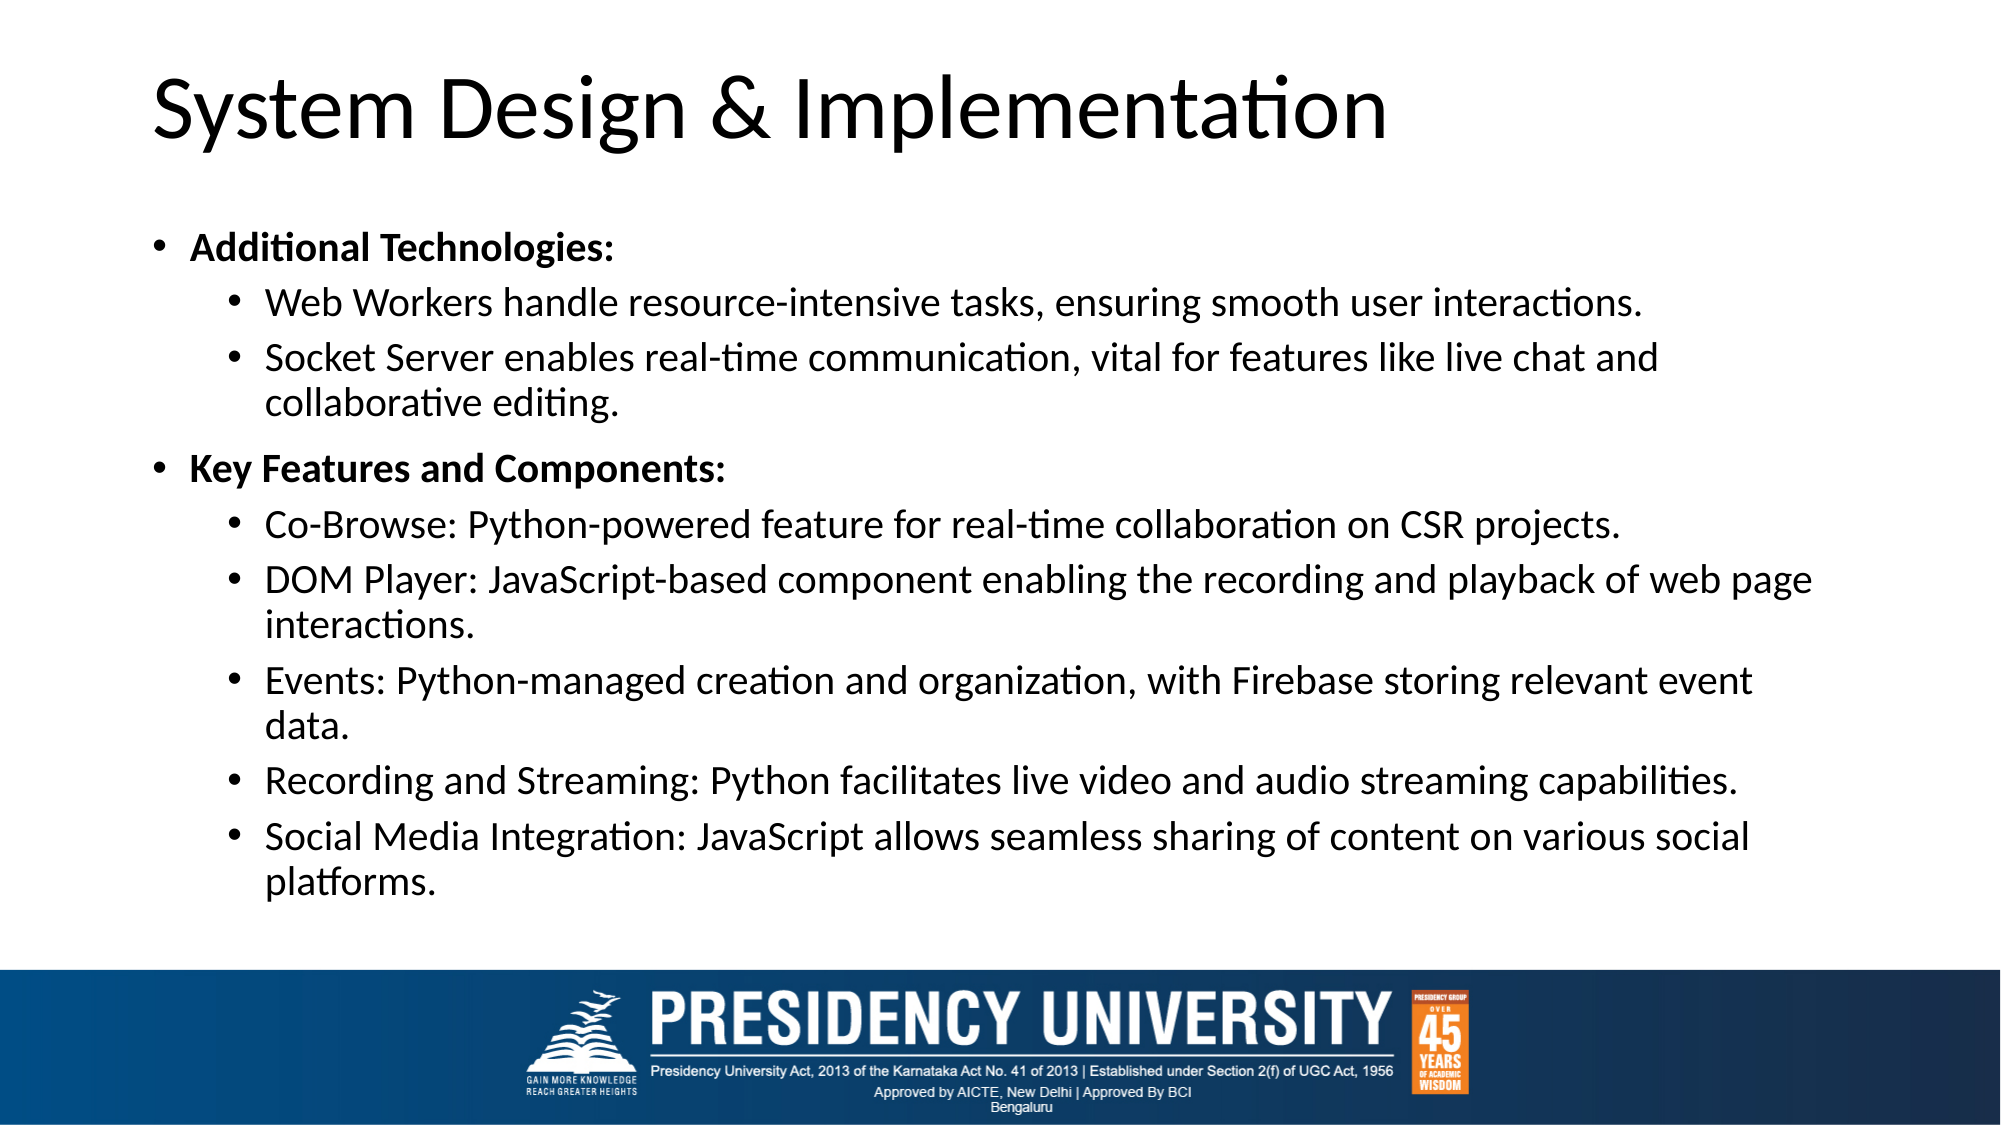

# System Design & Implementation
Additional Technologies:
Web Workers handle resource-intensive tasks, ensuring smooth user interactions.
Socket Server enables real-time communication, vital for features like live chat and collaborative editing.
Key Features and Components:
Co-Browse: Python-powered feature for real-time collaboration on CSR projects.
DOM Player: JavaScript-based component enabling the recording and playback of web page interactions.
Events: Python-managed creation and organization, with Firebase storing relevant event data.
Recording and Streaming: Python facilitates live video and audio streaming capabilities.
Social Media Integration: JavaScript allows seamless sharing of content on various social platforms.